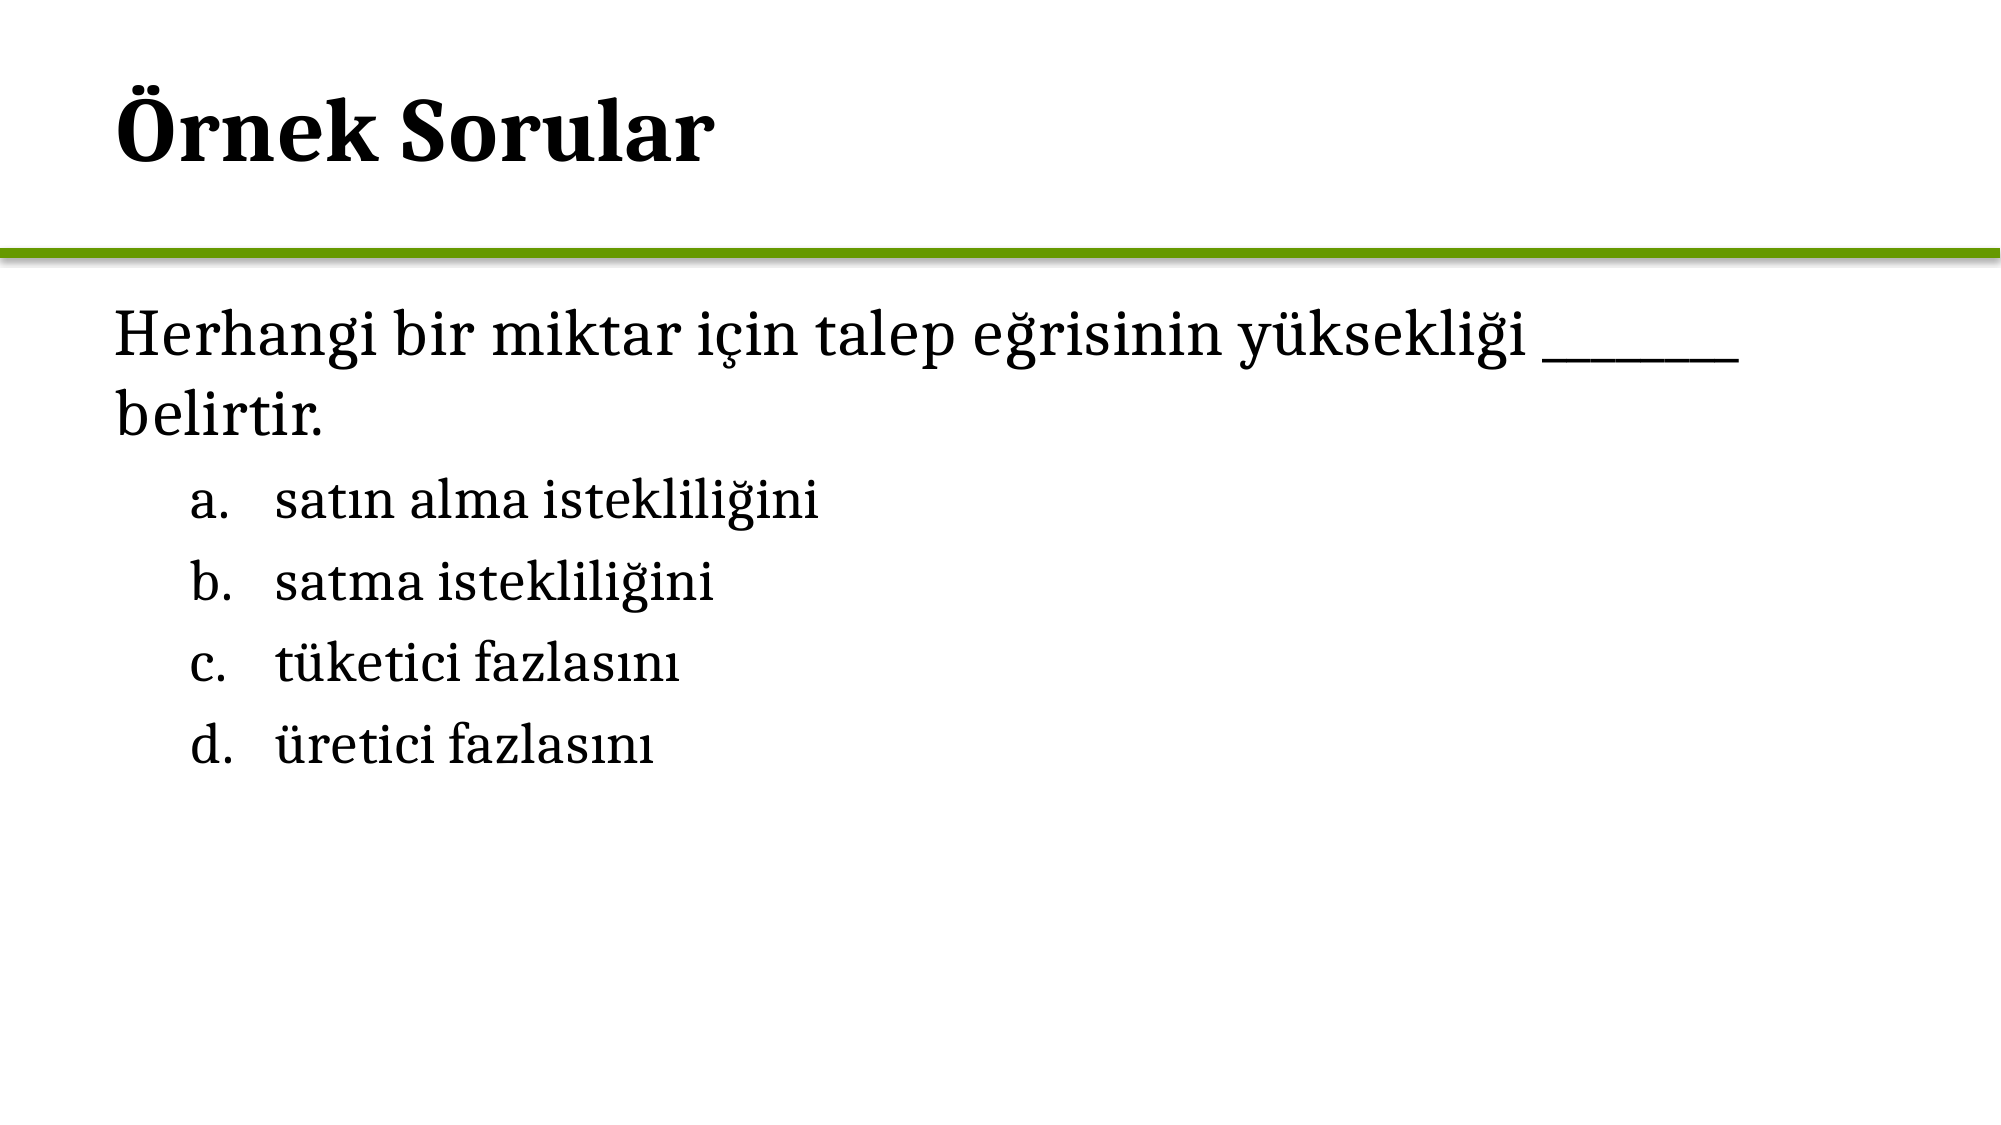

# Örnek Sorular
Herhangi bir miktar için talep eğrisinin yüksekliği ________ belirtir.
satın alma istekliliğini
satma istekliliğini
tüketici fazlasını
üretici fazlasını